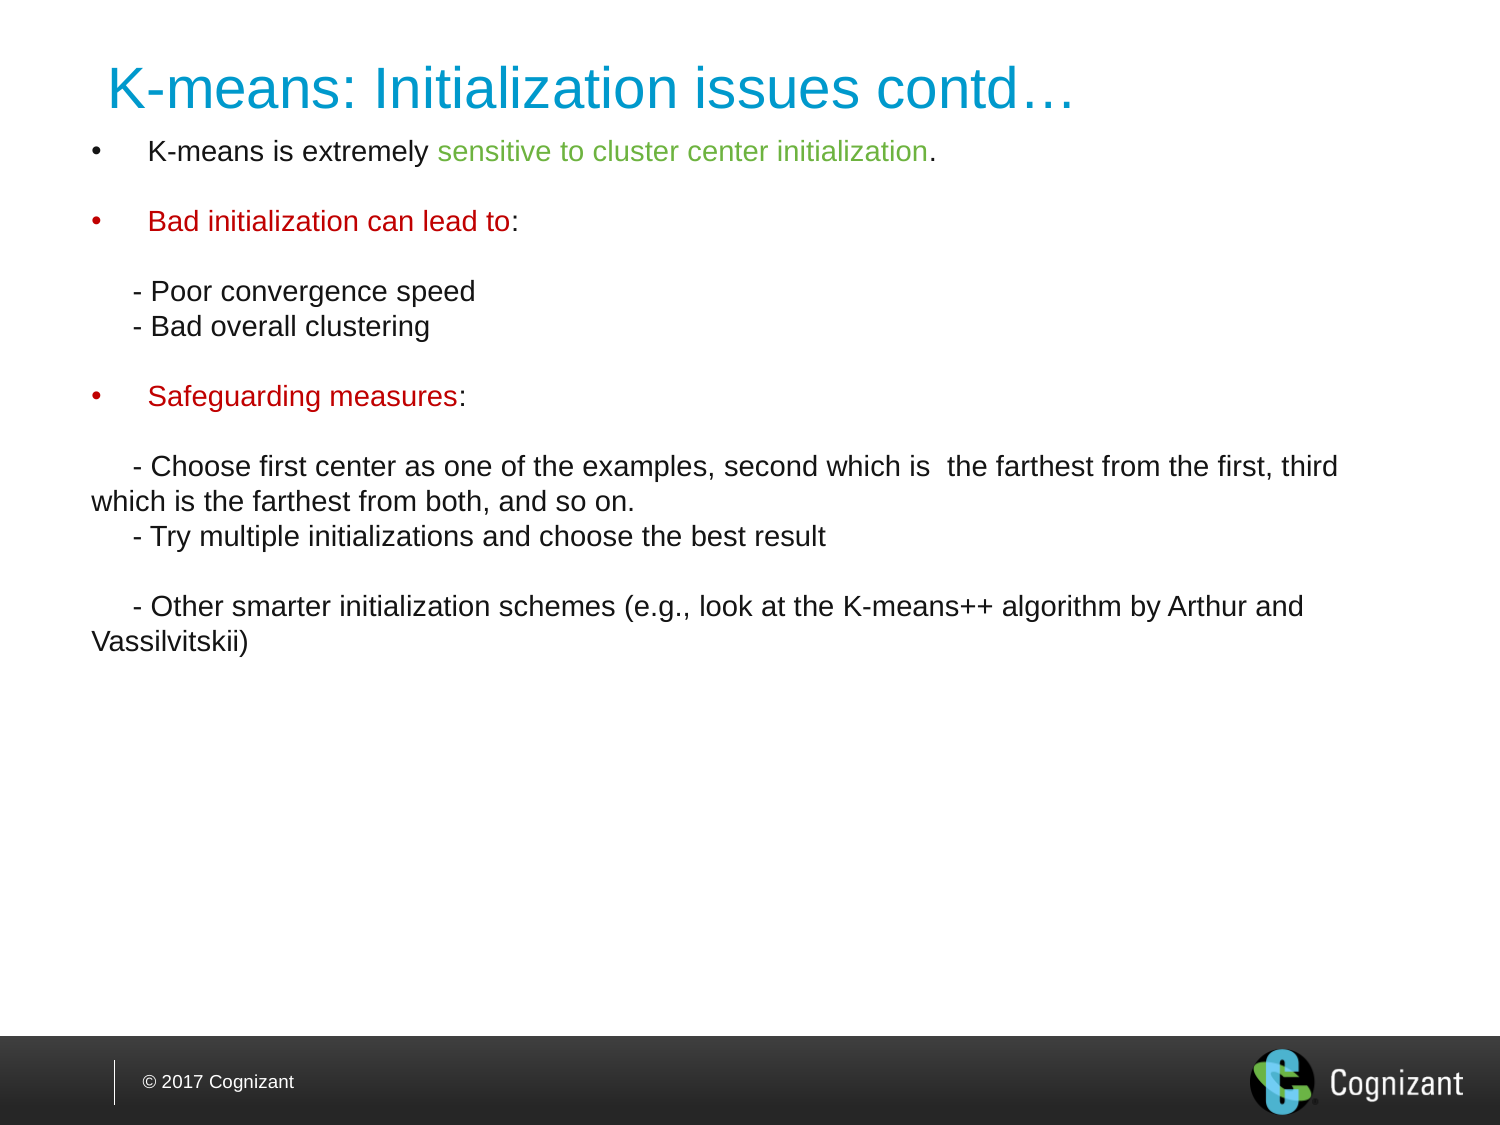

K-means: Initialization issues contd…
K-means is extremely sensitive to cluster center initialization.

Bad initialization can lead to:

     - Poor convergence speed
     - Bad overall clustering

Safeguarding measures:

     - Choose first center as one of the examples, second which is  the farthest from the first, third which is the farthest from both, and so on.
     - Try multiple initializations and choose the best result

     - Other smarter initialization schemes (e.g., look at the K-means++ algorithm by Arthur and Vassilvitskii)